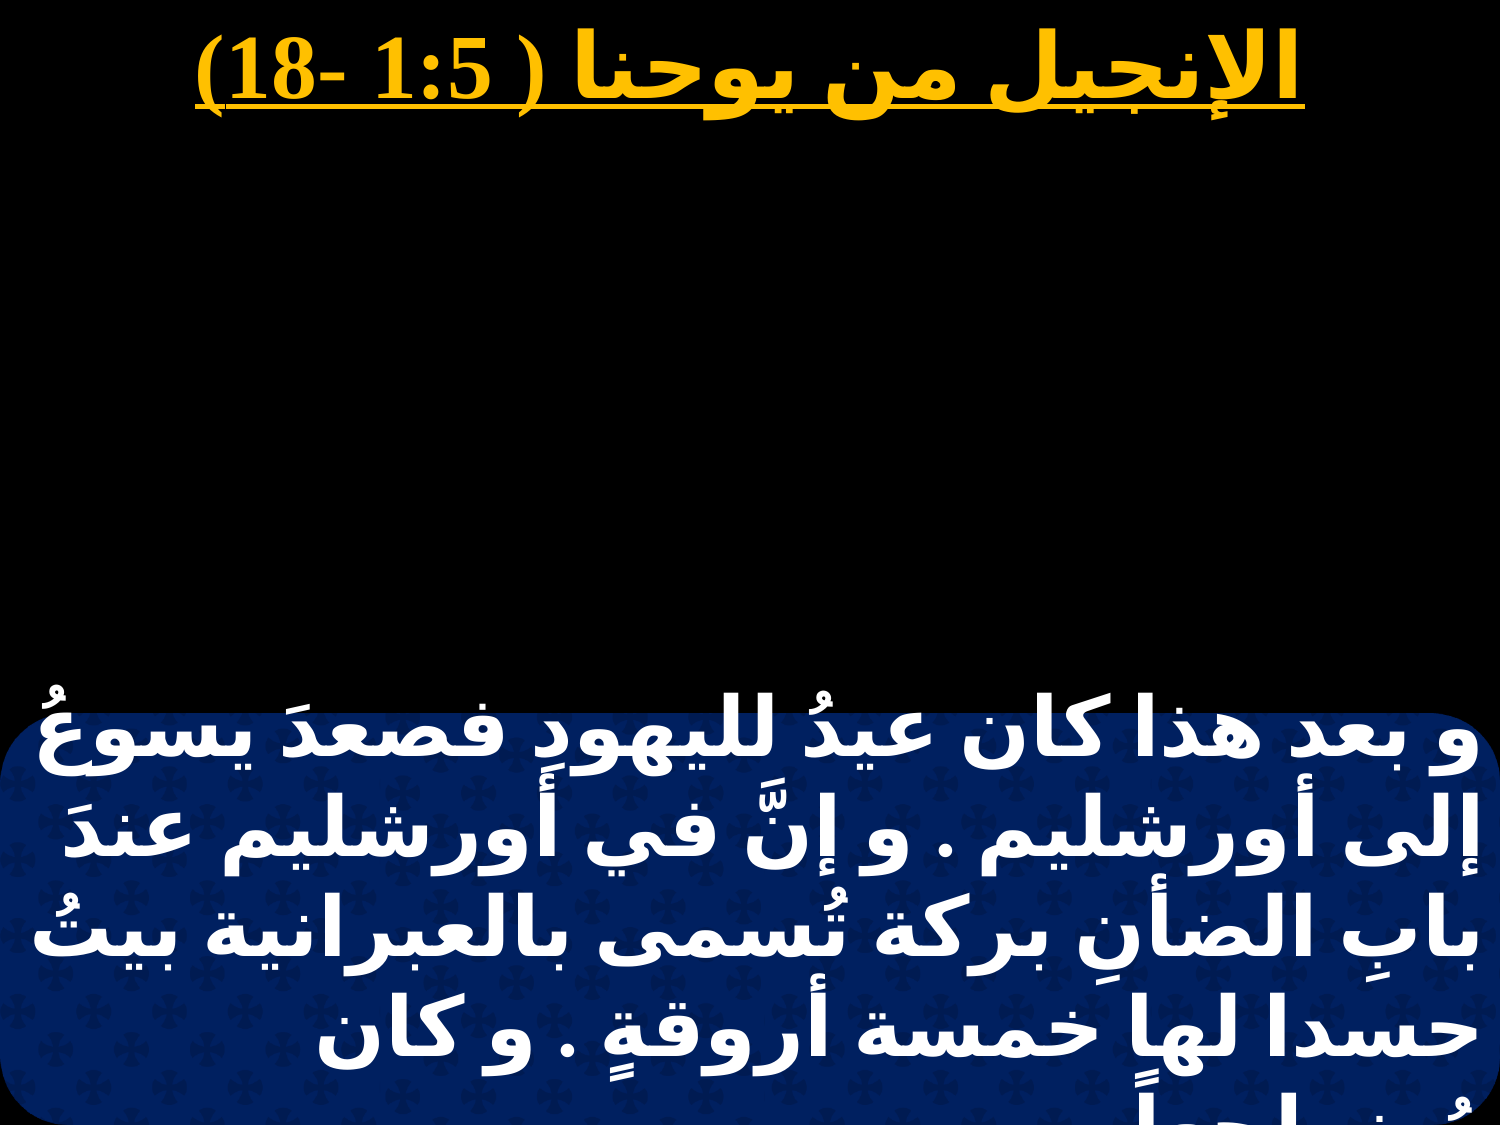

الإنجيل من يوحنا ( 1:5 -18)
و بعد هذا كان عيدُ لليهودِ فصعدَ يسوعُ إلى أورشليم . و إنَّ في أورشليم عندَ بابِ الضأنِ بركة تُسمى بالعبرانية بيتُ حسدا لها خمسة أروقةٍ . و كان مُضطجعاً